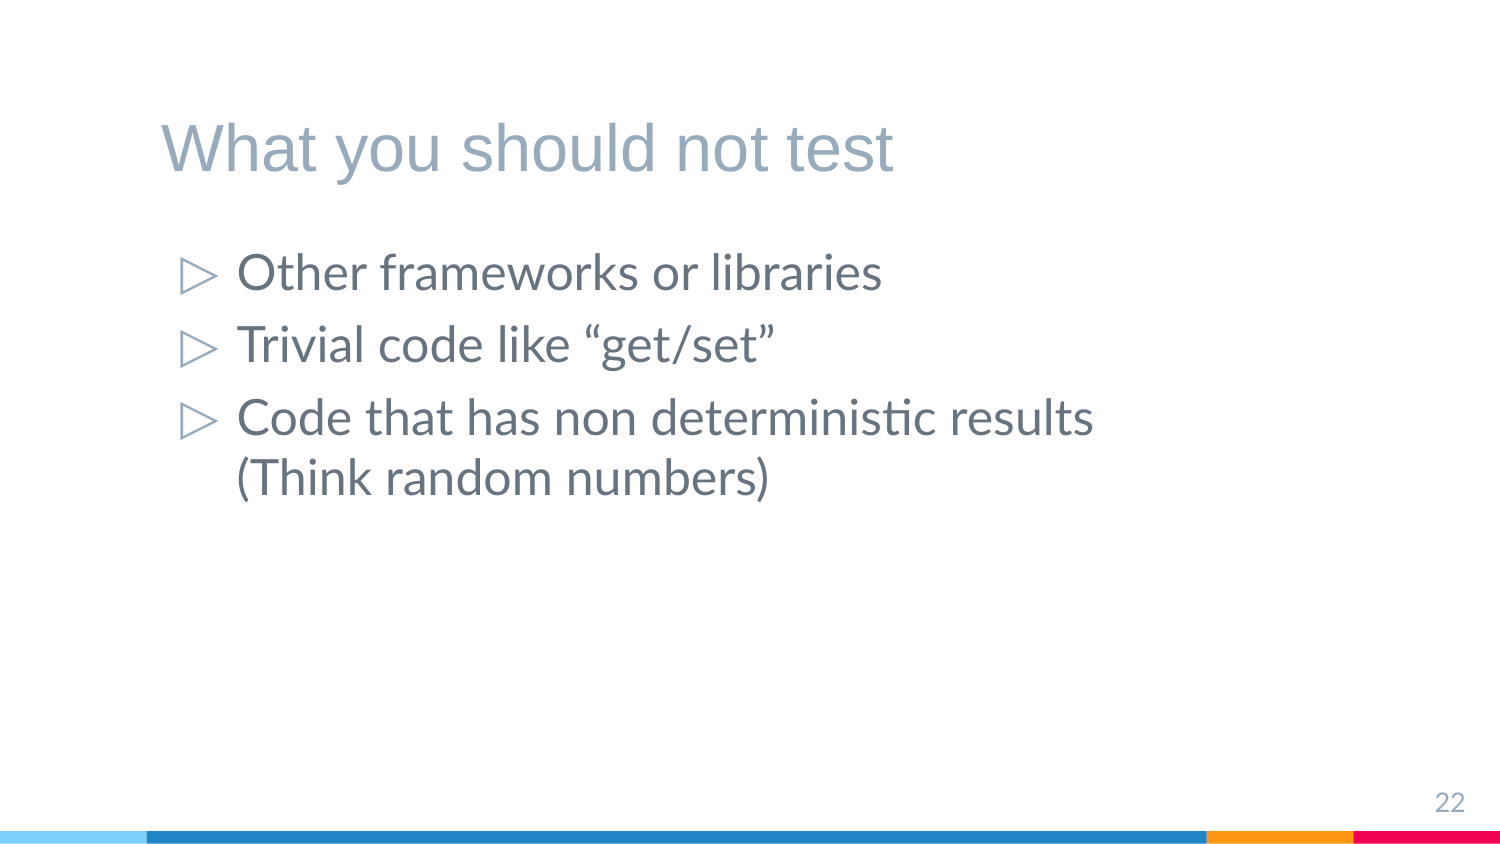

# What you should not test
Other frameworks or libraries
Trivial code like “get/set”
Code that has non deterministic results (Think random numbers)
22